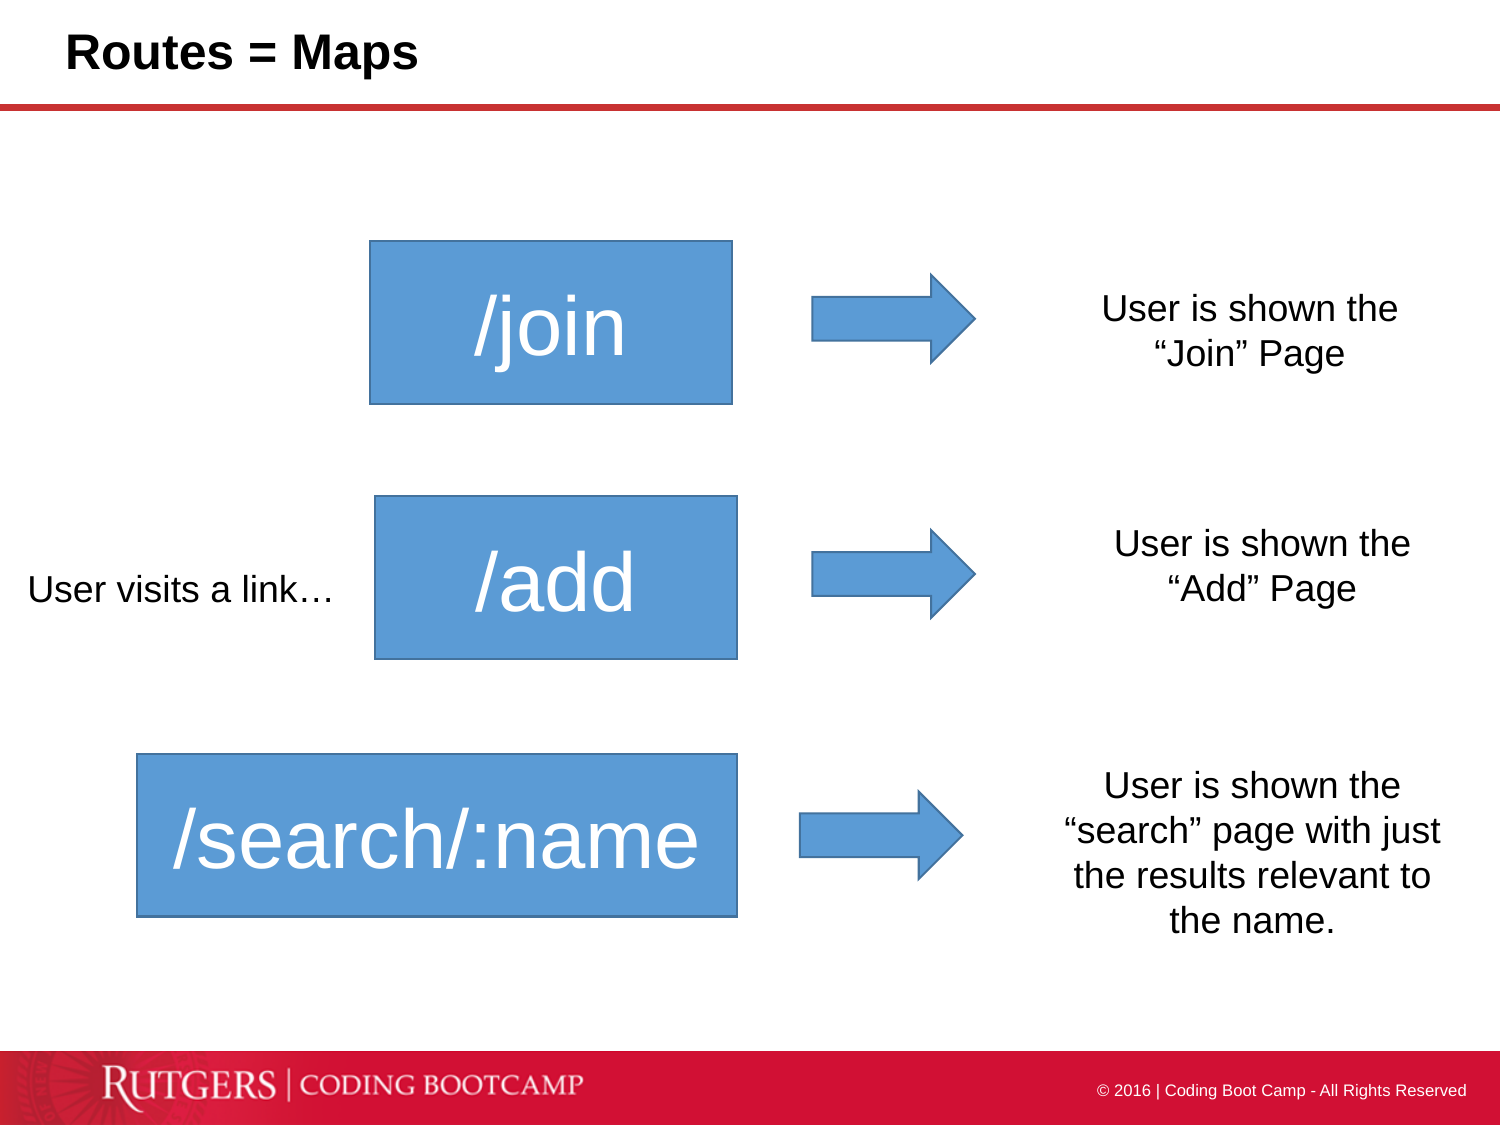

# Routes = Maps
/join

User is shown the “Join” Page
/add
User is shown the “Add” Page

User visits a link…
/search/:name
User is shown the “search” page with just the results relevant to the name.